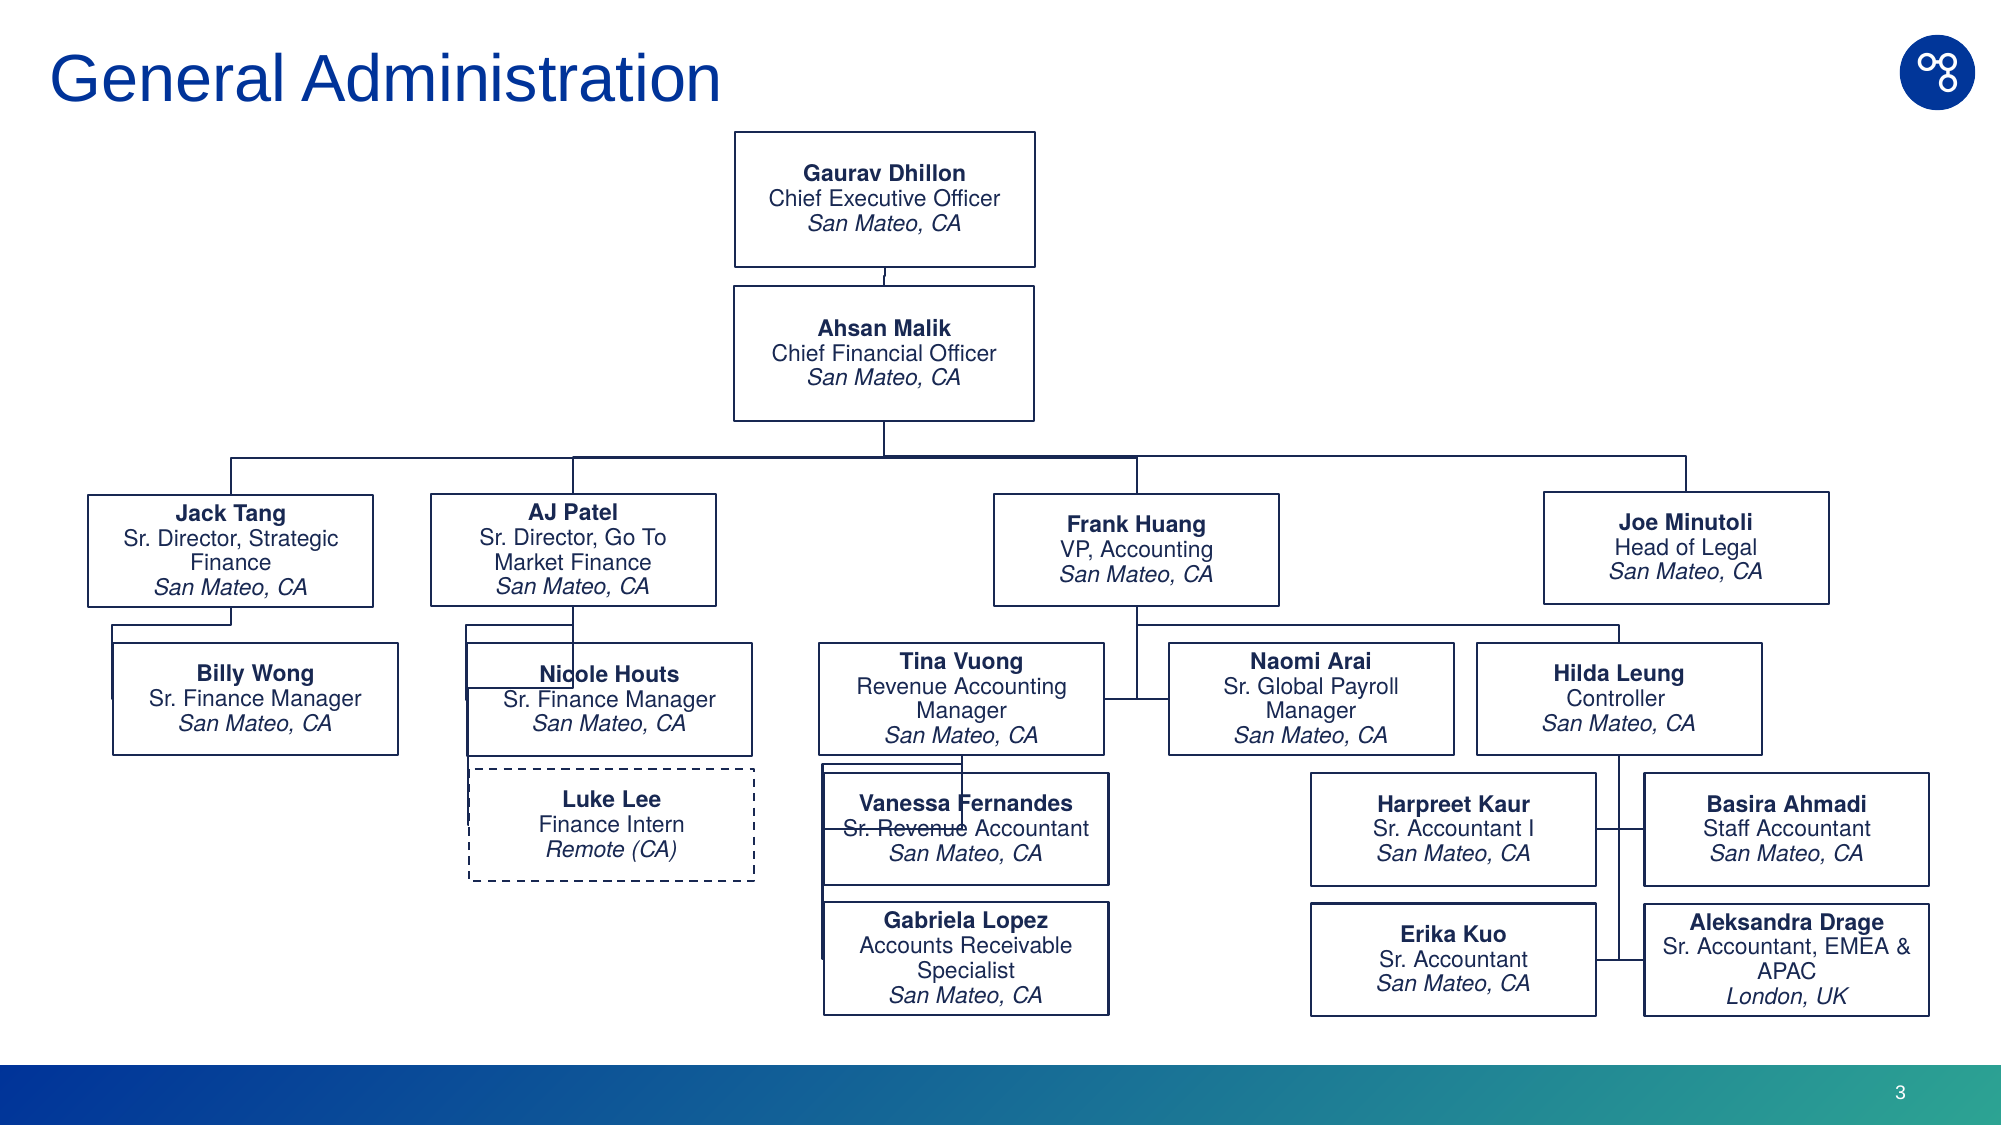

# General Administration
Gaurav Dhillon
Chief Executive Officer
San Mateo, CA
Ahsan Malik
Chief Financial Officer
San Mateo, CA
Joe Minutoli
Head of Legal
San Mateo, CA
Frank Huang
VP, Accounting
San Mateo, CA
AJ Patel
Sr. Director, Go To Market Finance
San Mateo, CA
Jack Tang
Sr. Director, Strategic Finance
San Mateo, CA
Billy Wong
Sr. Finance Manager
San Mateo, CA
Naomi Arai
Sr. Global Payroll Manager
San Mateo, CA
Hilda Leung
Controller
San Mateo, CA
Tina Vuong
Revenue Accounting Manager
San Mateo, CA
Nicole Houts
Sr. Finance Manager
San Mateo, CA
Luke Lee
Finance Intern
Remote (CA)
Vanessa Fernandes
Sr. Revenue Accountant
San Mateo, CA
Basira Ahmadi
Staff Accountant
San Mateo, CA
Harpreet Kaur
Sr. Accountant I
San Mateo, CA
Gabriela Lopez
Accounts Receivable Specialist
San Mateo, CA
Erika Kuo
Sr. Accountant
San Mateo, CA
Aleksandra Drage
Sr. Accountant, EMEA & APAC
London, UK

3